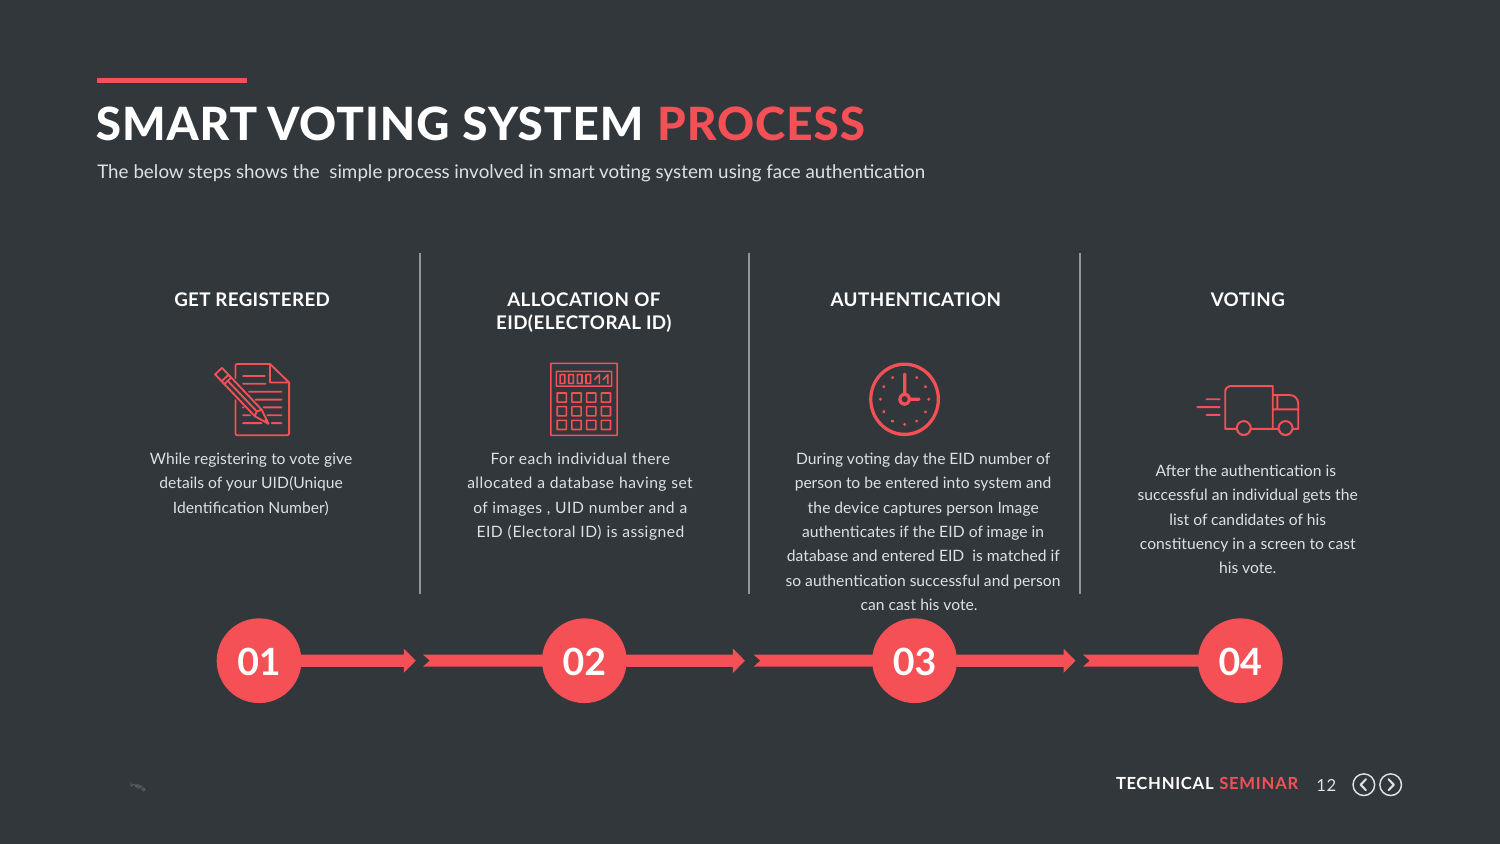

Smart voting system process
The below steps shows the  simple process involved in smart voting system using face authentication
Get Registered
Allocation of eid(Electoral id)
Authentication
voting

While registering to vote give details of your UID(Unique Identification Number)
For each individual there allocated a database having set of images , UID number and a EID (Electoral ID) is assigned
During voting day the EID number of person to be entered into system and the device captures person Image authenticates if the EID of image in database and entered EID  is matched if so authentication successful and person can cast his vote.
After the authentication is  successful an individual gets the list of candidates of his constituency in a screen to cast his vote.

01

02

03

04